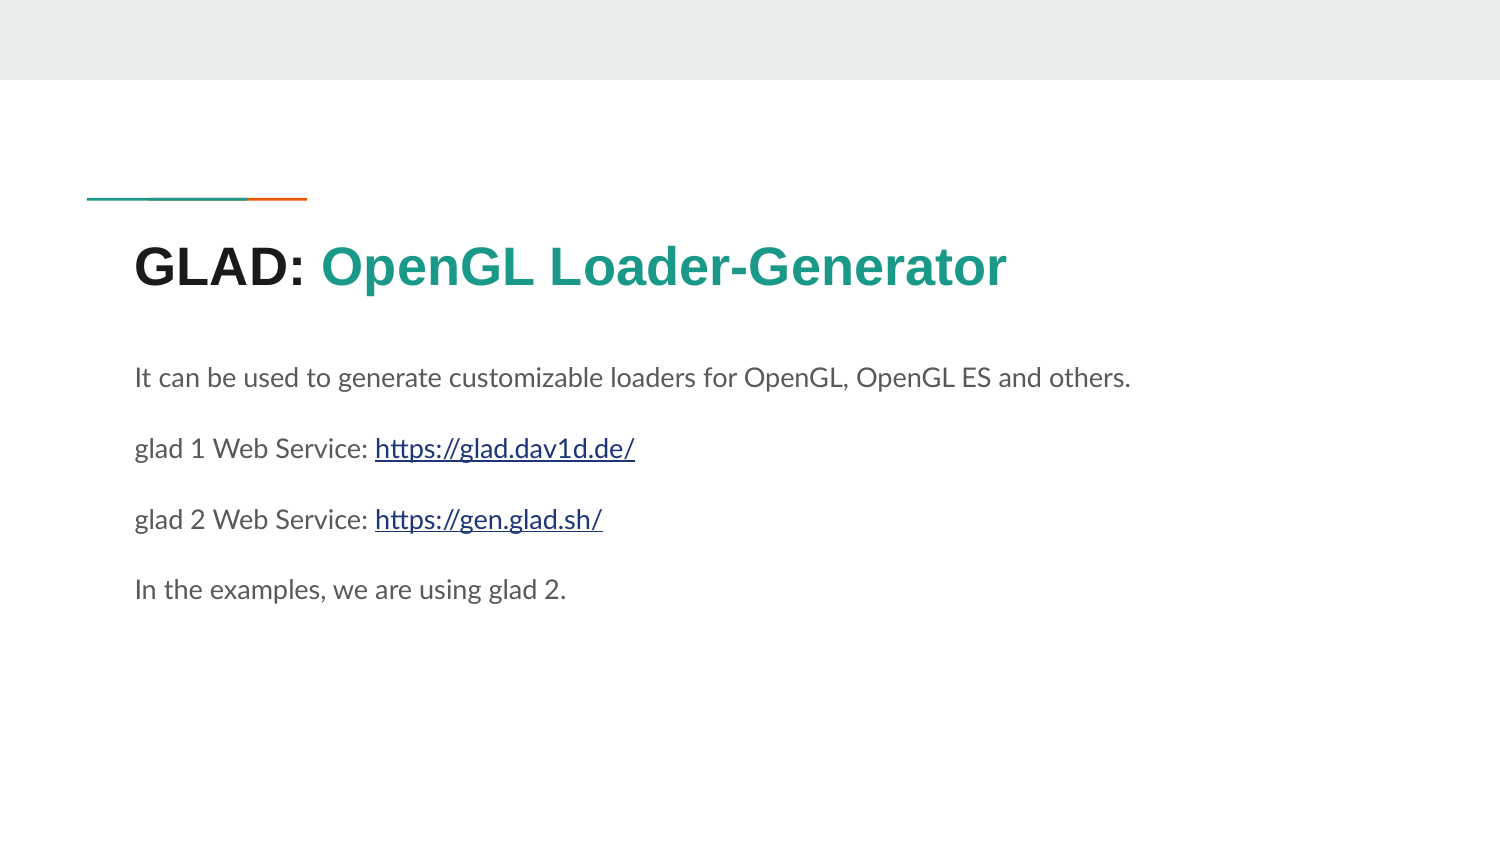

# GLAD: OpenGL Loader-Generator
It can be used to generate customizable loaders for OpenGL, OpenGL ES and others.
glad 1 Web Service: https://glad.dav1d.de/
glad 2 Web Service: https://gen.glad.sh/
In the examples, we are using glad 2.